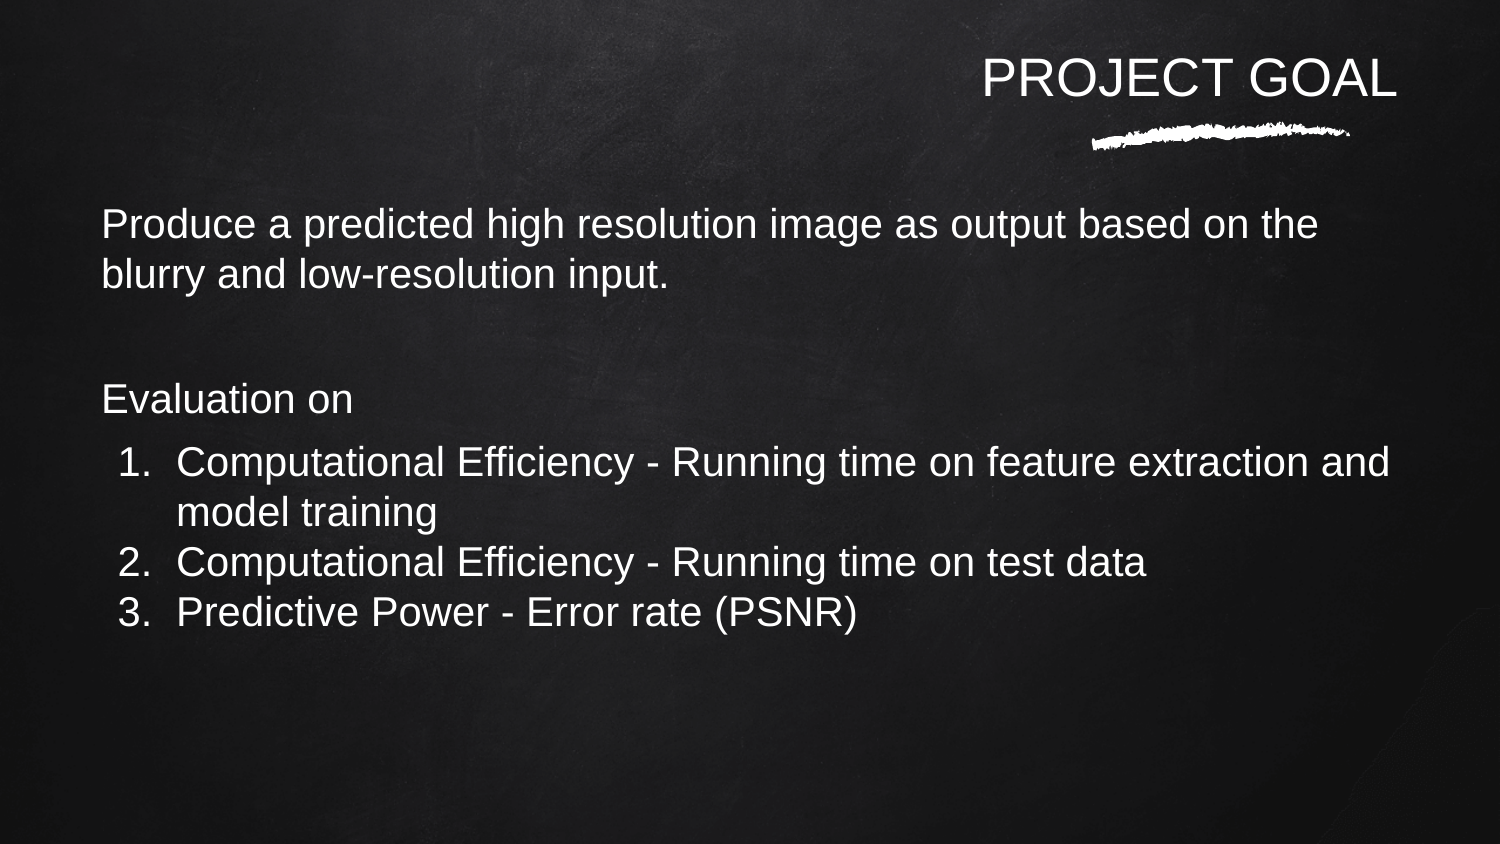

# PROJECT GOAL

Produce a predicted high resolution image as output based on the blurry and low-resolution input.

Evaluation on
Computational Efficiency - Running time on feature extraction and model training
Computational Efficiency - Running time on test data
Predictive Power - Error rate (PSNR)